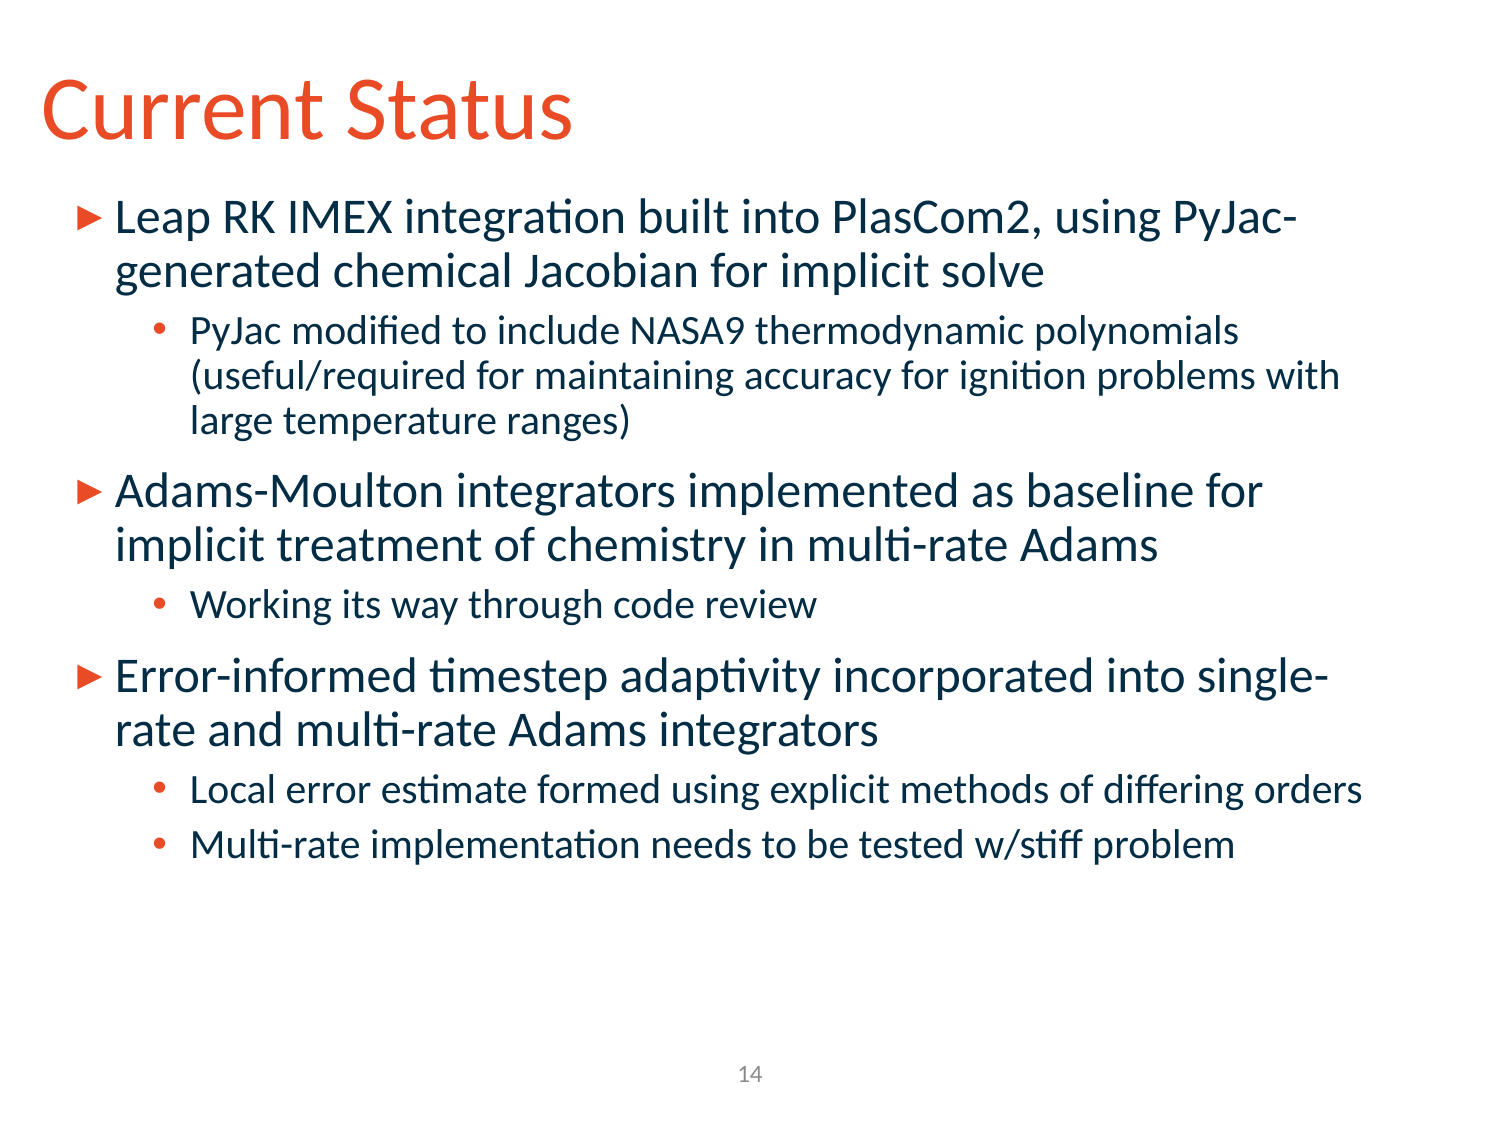

# Current Status
Leap RK IMEX integration built into PlasCom2, using PyJac-generated chemical Jacobian for implicit solve
PyJac modified to include NASA9 thermodynamic polynomials (useful/required for maintaining accuracy for ignition problems with large temperature ranges)
Adams-Moulton integrators implemented as baseline for implicit treatment of chemistry in multi-rate Adams
Working its way through code review
Error-informed timestep adaptivity incorporated into single-rate and multi-rate Adams integrators
Local error estimate formed using explicit methods of differing orders
Multi-rate implementation needs to be tested w/stiff problem
Ablation test (VKI)
14